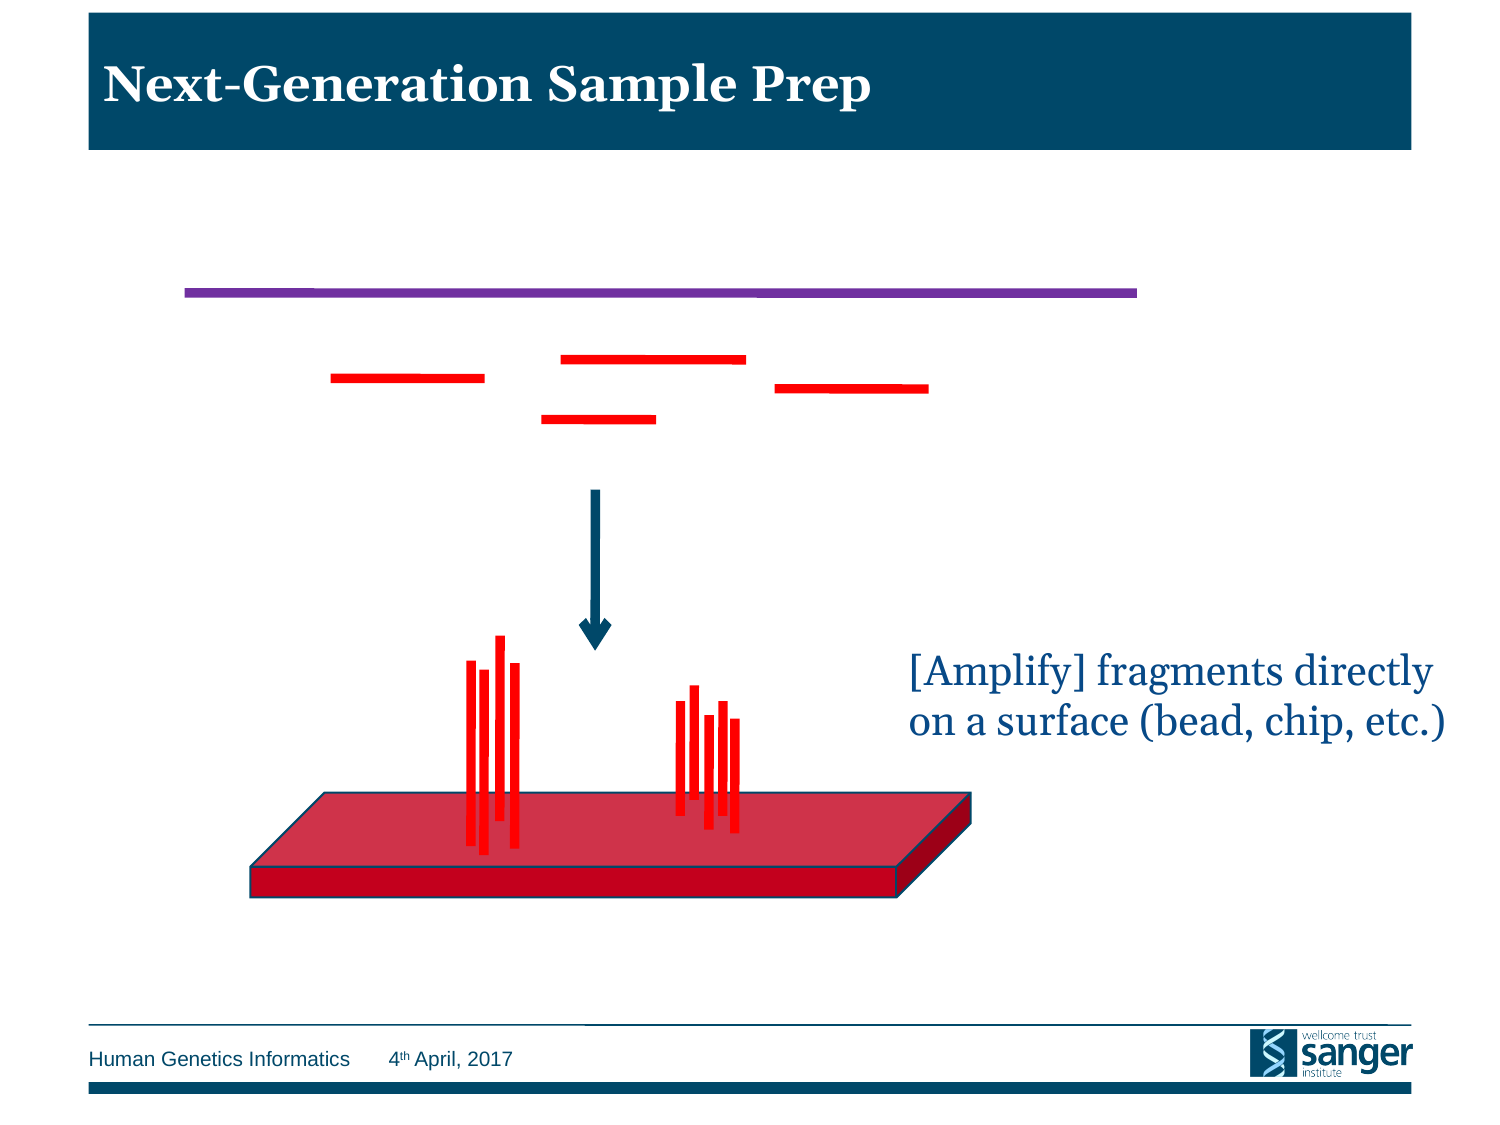

# Next-Generation Sample Prep
[Amplify] fragments directly on a surface (bead, chip, etc.)